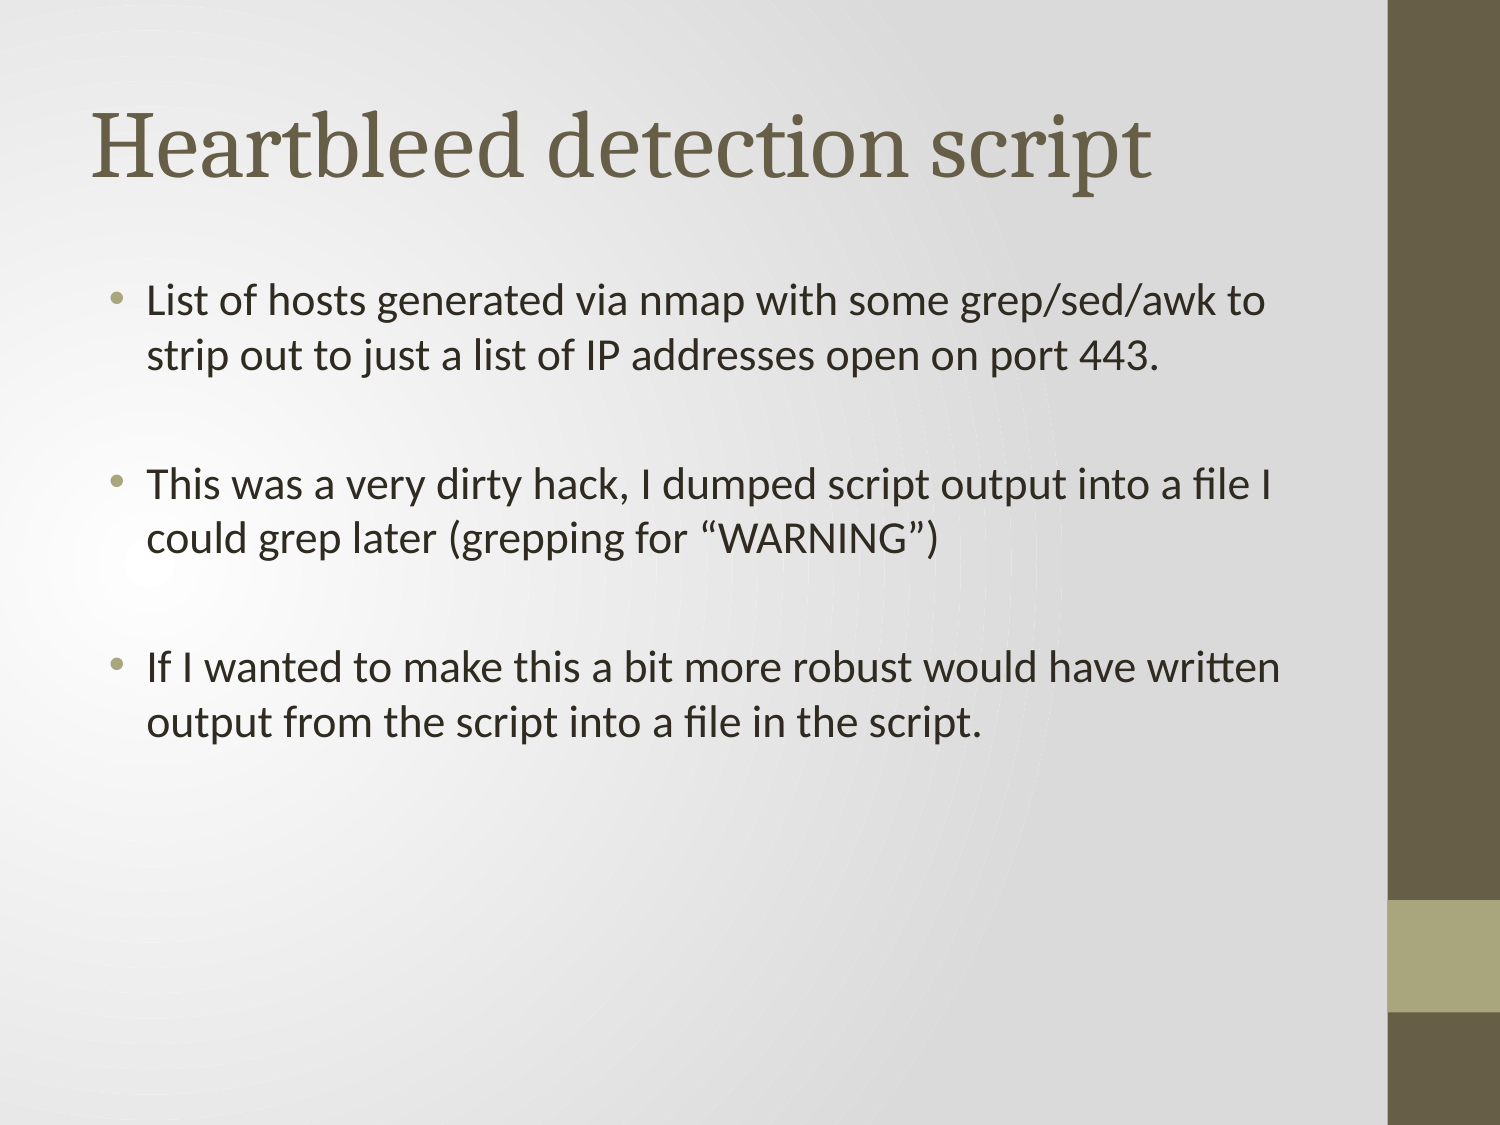

# Heartbleed detection script
List of hosts generated via nmap with some grep/sed/awk to strip out to just a list of IP addresses open on port 443.

This was a very dirty hack, I dumped script output into a file I could grep later (grepping for “WARNING”)

If I wanted to make this a bit more robust would have written output from the script into a file in the script.